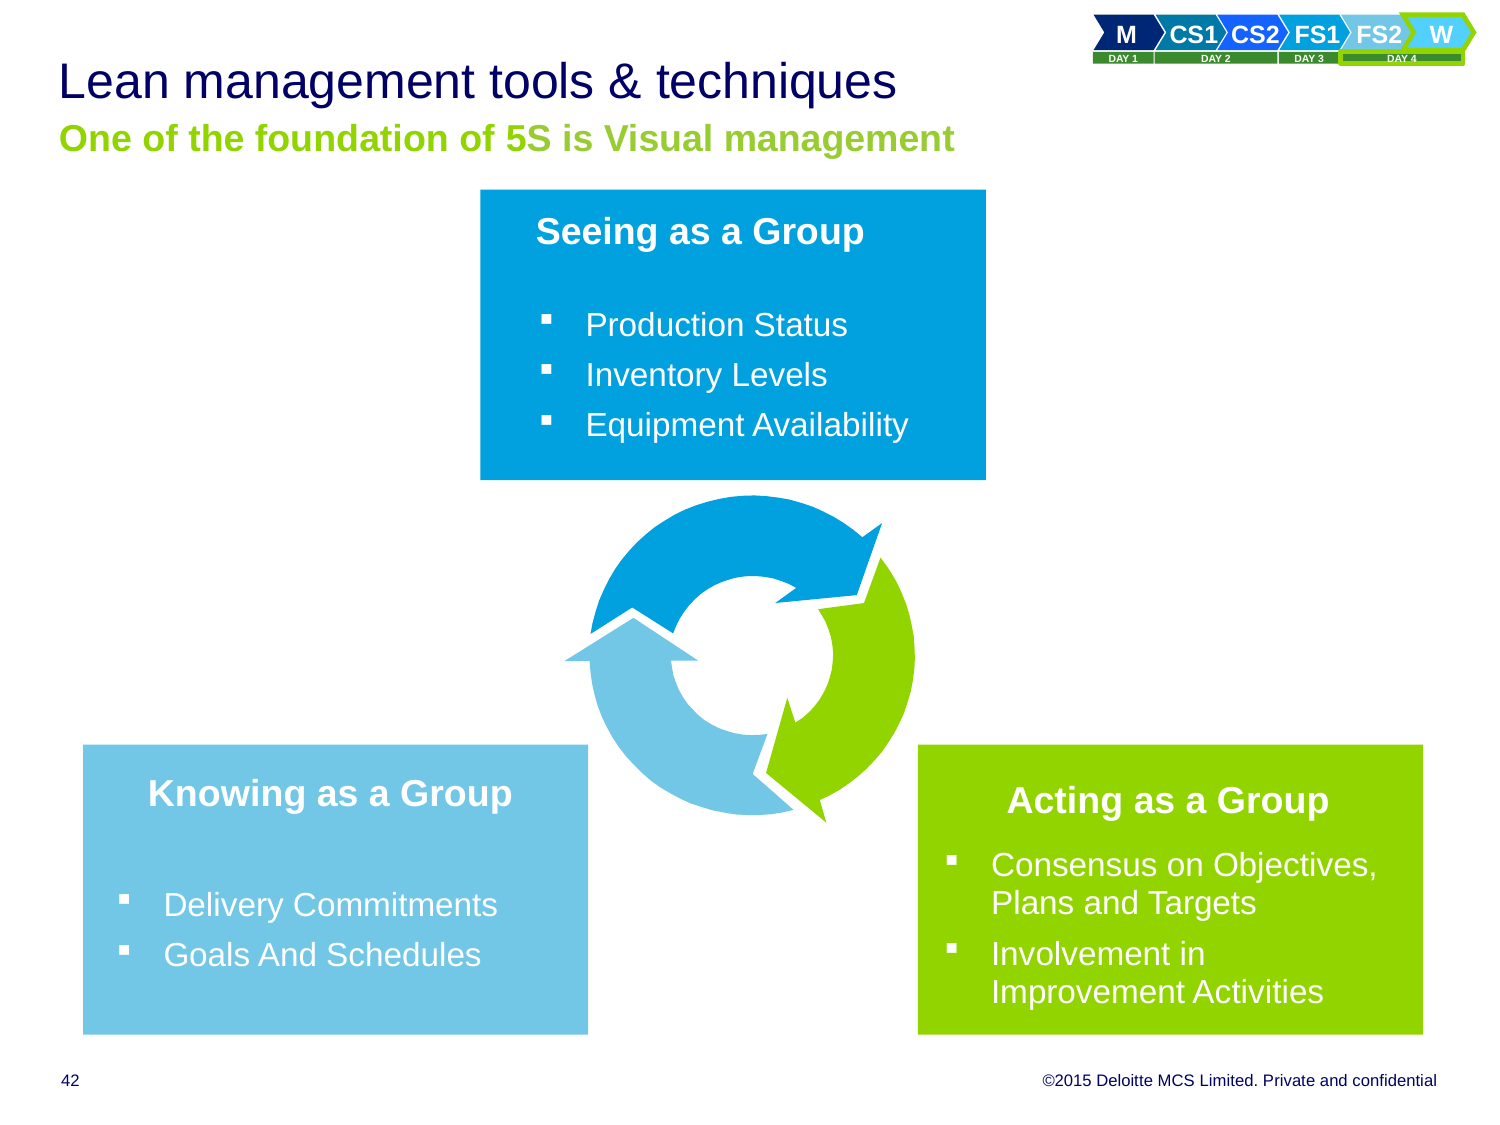

# Lean management tools & techniques One of the foundation of 5S is Visual management

Seeing as a Group

Production Status
Inventory Levels
Equipment Availability

Knowing as a Group
Acting as a Group

Delivery Commitments
Goals And Schedules
Consensus on Objectives, Plans and Targets
Involvement in Improvement Activities
42